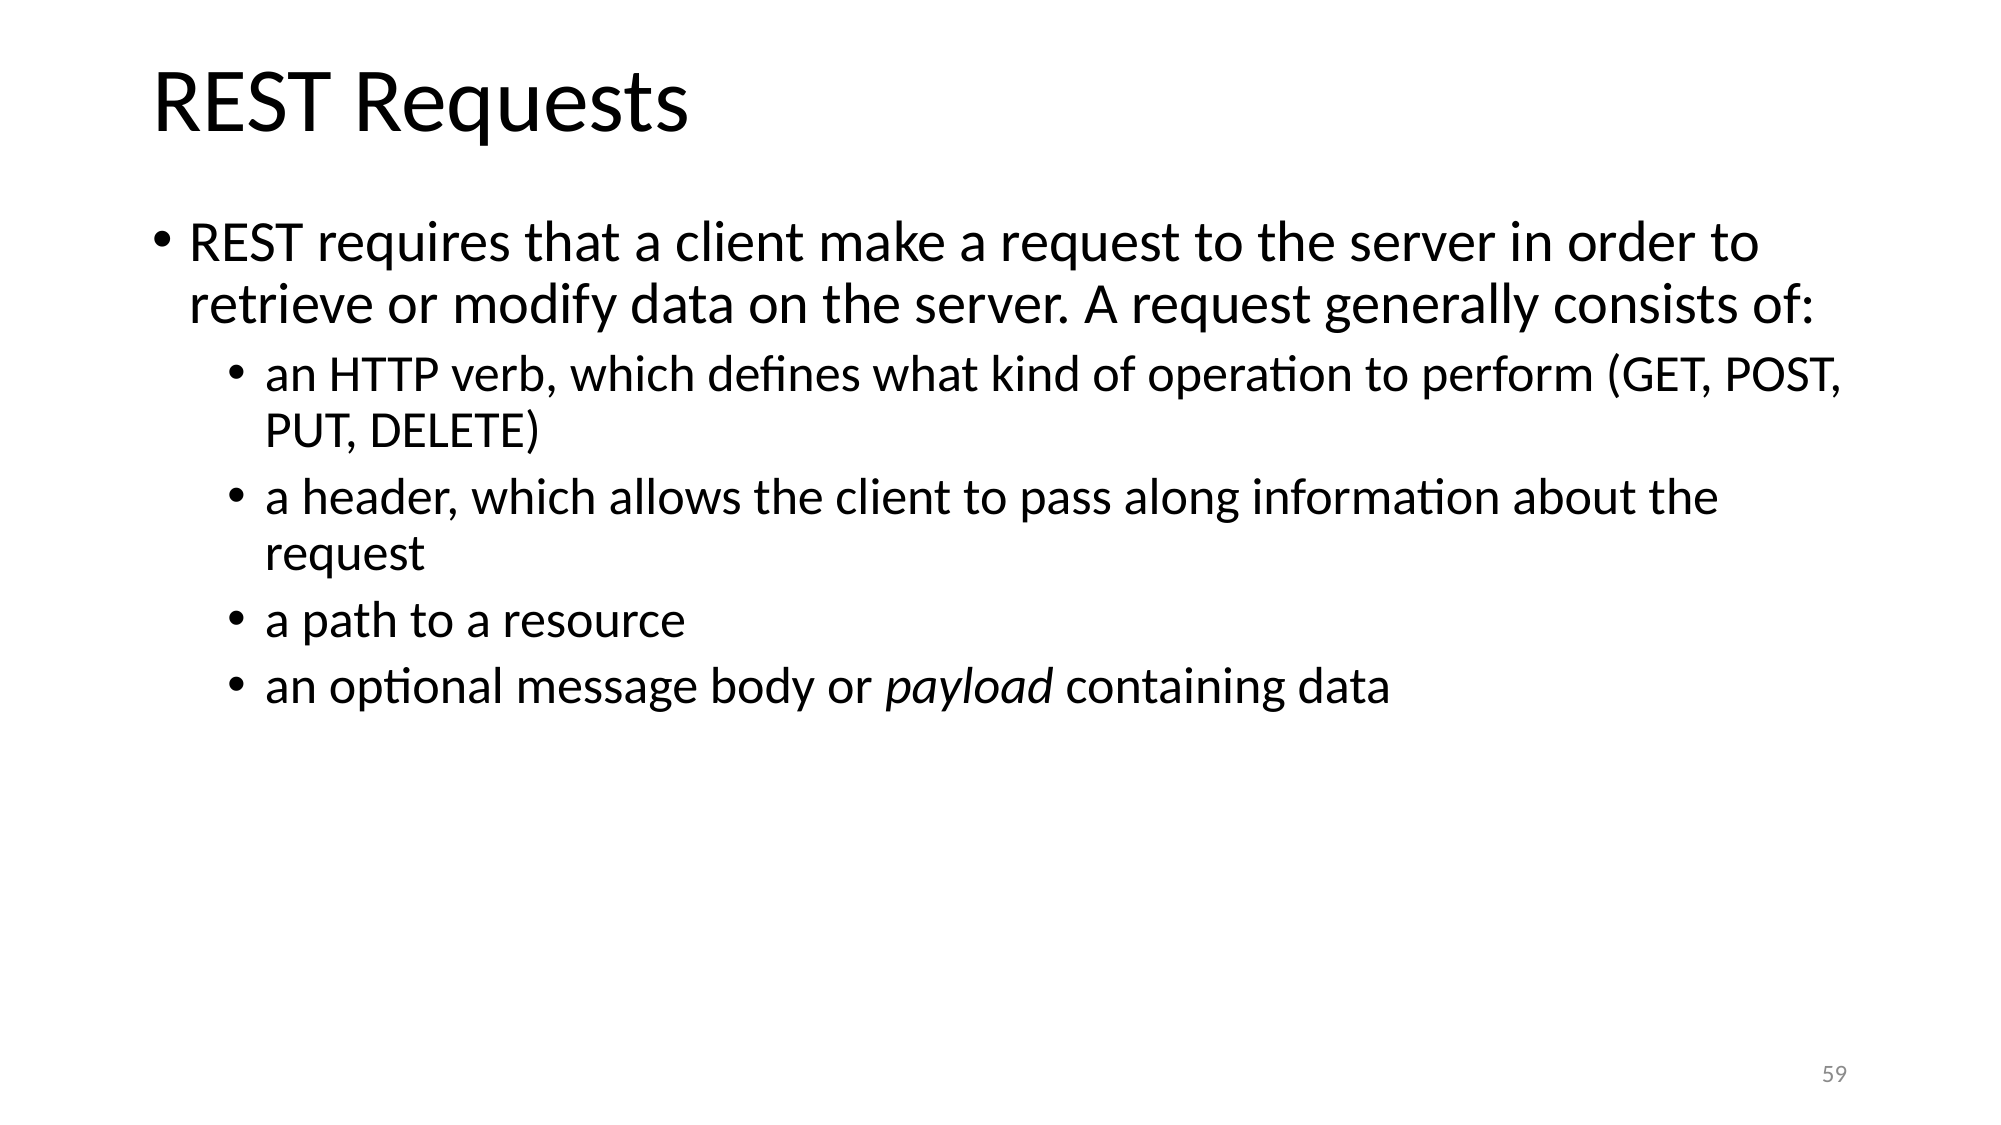

# REST Requests
REST requires that a client make a request to the server in order to retrieve or modify data on the server. A request generally consists of:
an HTTP verb, which defines what kind of operation to perform (GET, POST, PUT, DELETE)
a header, which allows the client to pass along information about the request
a path to a resource
an optional message body or payload containing data

59